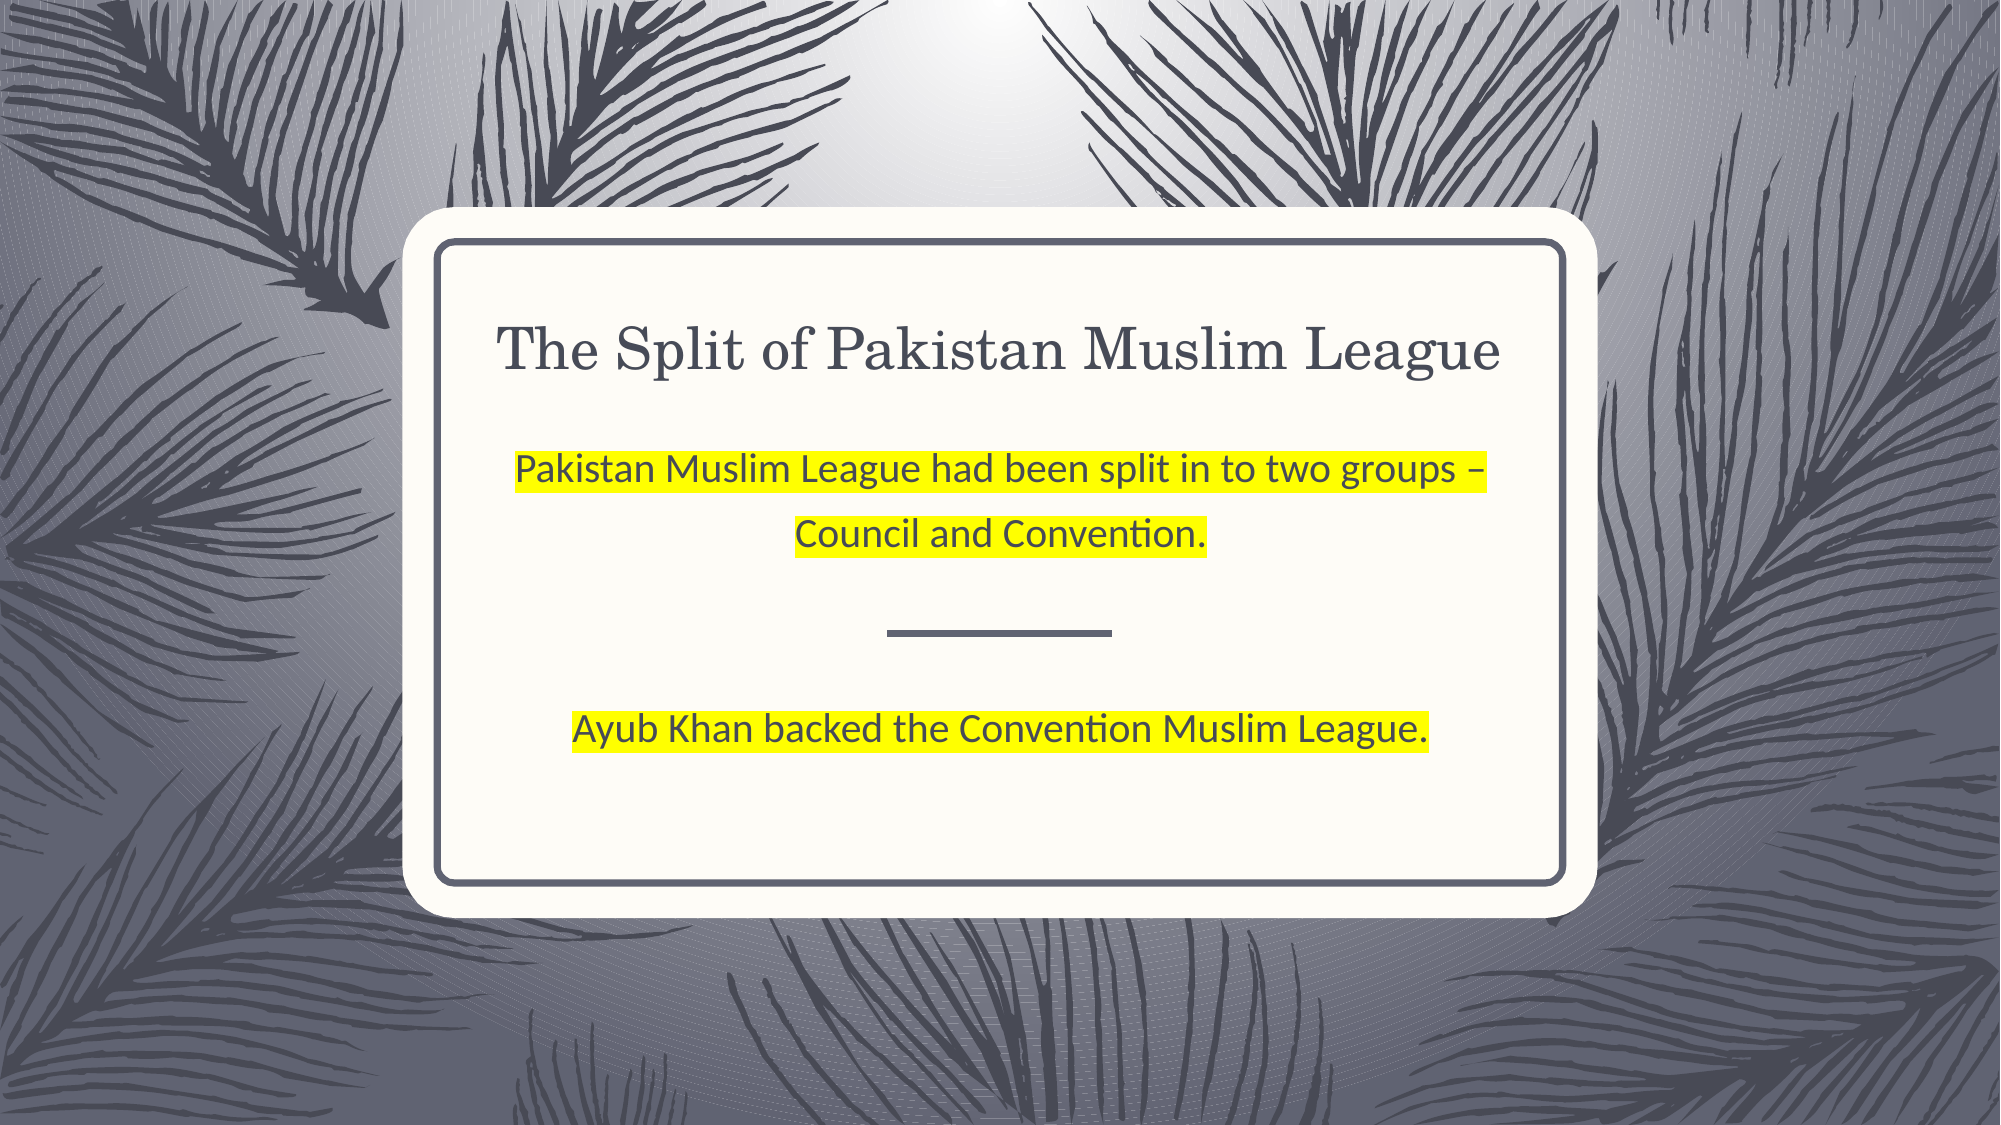

# The Split of Pakistan Muslim League
Pakistan Muslim League had been split in to two groups – Council and Convention.

Ayub Khan backed the Convention Muslim League.